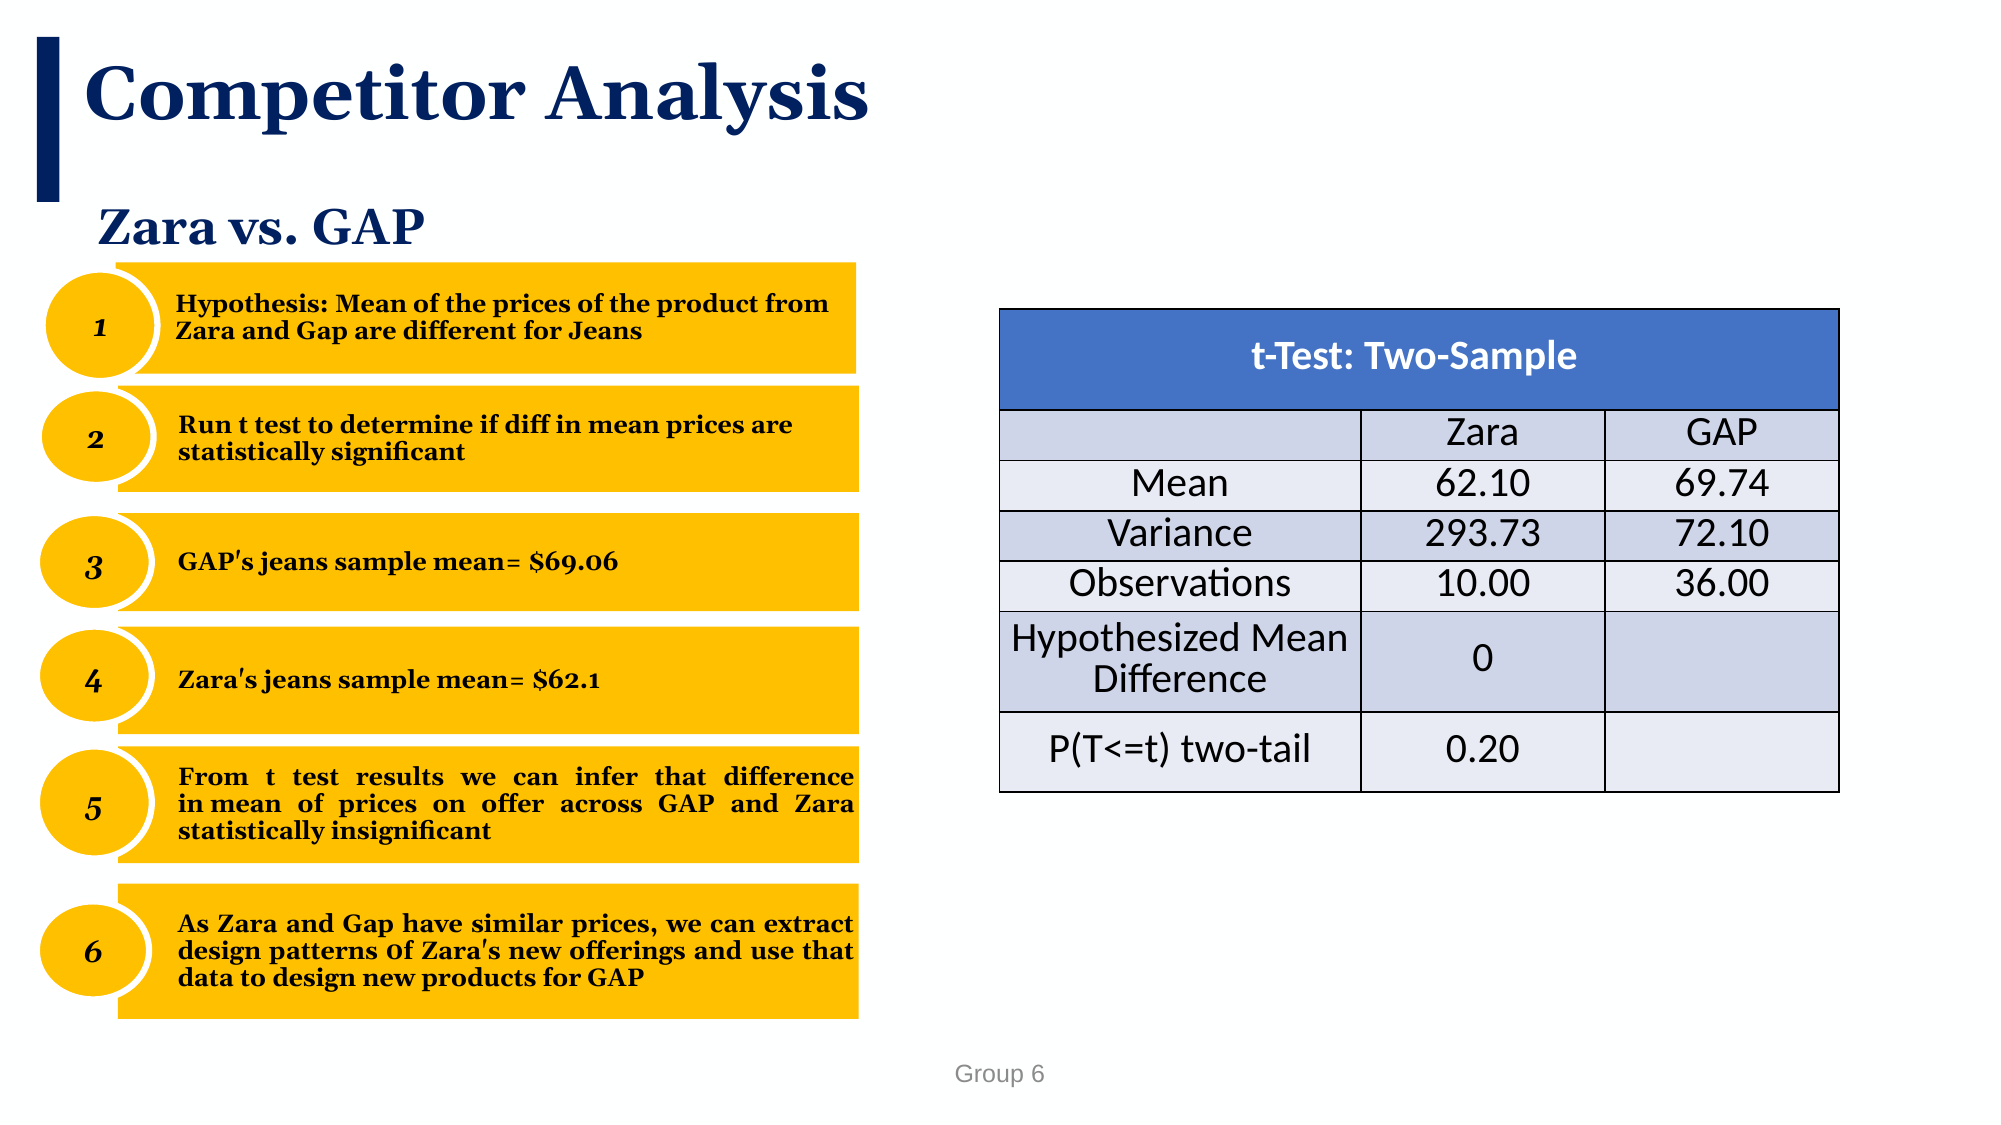

Competitor Analysis

 Zara vs. GAP
Hypothesis: Mean of the prices of the product from Zara and Gap are different​ for Jeans
1
Run t test to determine if diff in mean prices are statistically significant
2
3
GAP's jeans sample mean= $69.06
4
Zara's jeans sample mean= $62.1
5
From t test results we can infer that difference in mean of prices on offer across GAP and Zara statistically insignificant
As Zara and Gap have similar prices, we can extract design patterns 0f Zara's new offerings and use that data to design new products for GAP
6
| t-Test: Two-Sample |  |  |
| --- | --- | --- |
|  | Zara | GAP |
| Mean | 62.10 | 69.74 |
| Variance | 293.73 | 72.10 |
| Observations | 10.00 | 36.00 |
| Hypothesized Mean Difference | 0 |  |
| P(T<=t) two-tail | 0.20 |  |
Group 6